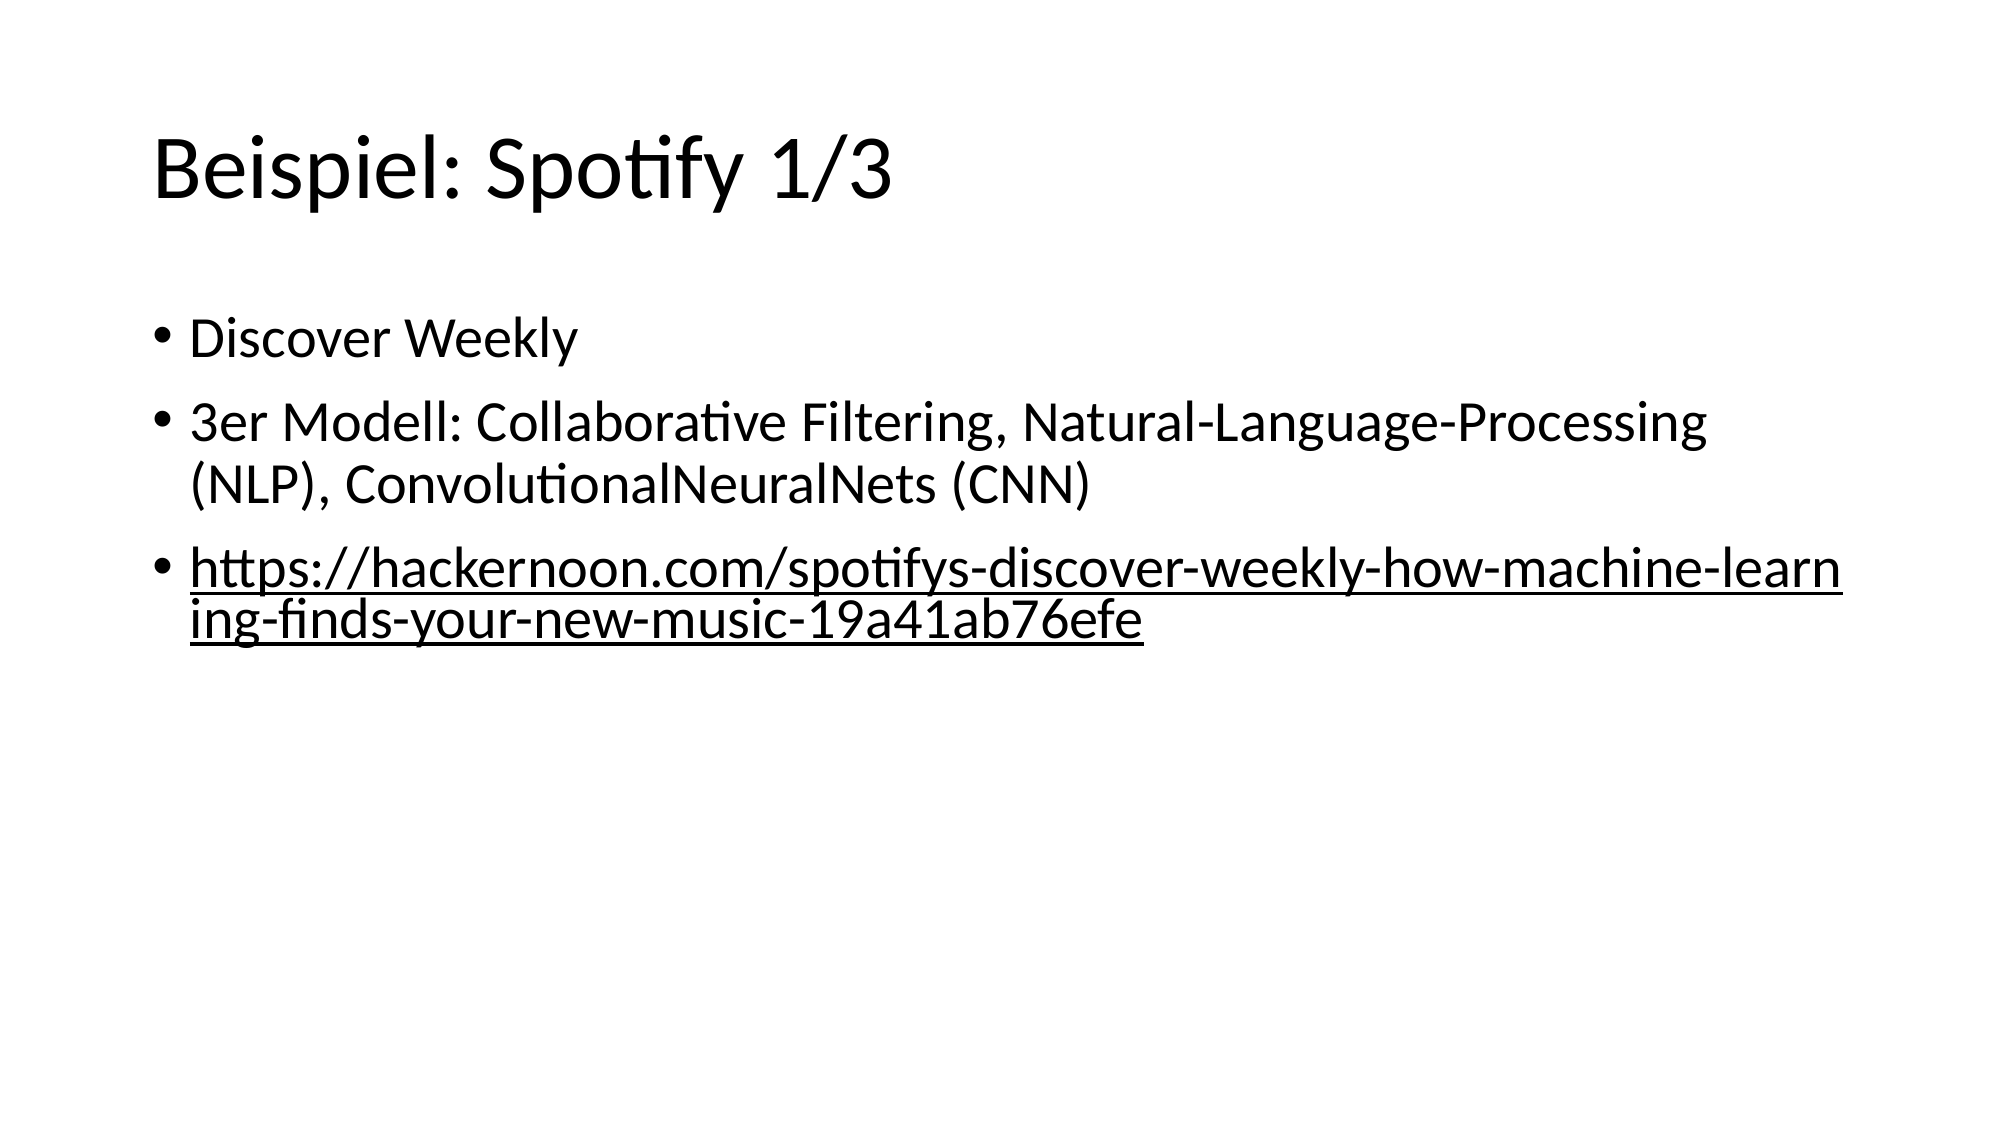

# Beispiel: Spotify 1/3
Discover Weekly
3er Modell: Collaborative Filtering, Natural-Language-Processing (NLP), ConvolutionalNeuralNets (CNN)
https://hackernoon.com/spotifys-discover-weekly-how-machine-learning-finds-your-new-music-19a41ab76efe